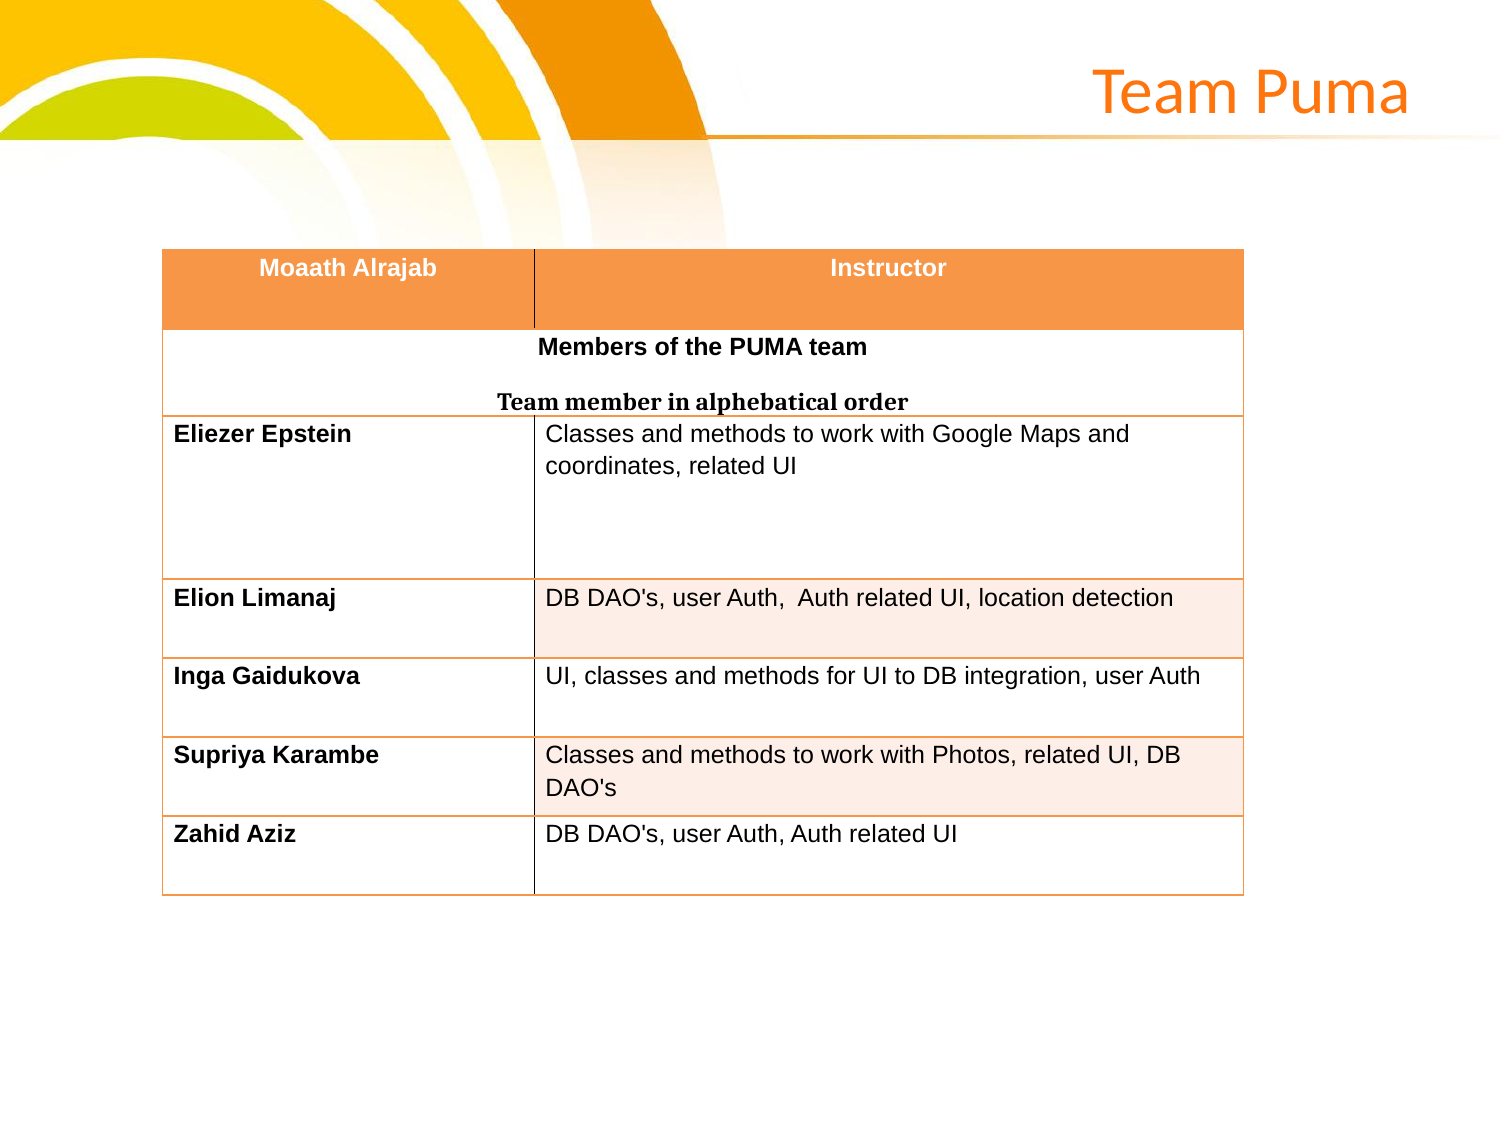

# Team Puma
| Moaath Alrajab | Instructor |
| --- | --- |
| Members of the PUMA team Team member in alphebatical order |  |
| Eliezer Epstein | Classes and methods to work with Google Maps and coordinates, related UI |
| Elion Limanaj | DB DAO's, user Auth, Auth related UI, location detection |
| Inga Gaidukova | UI, classes and methods for UI to DB integration, user Auth |
| Supriya Karambe | Classes and methods to work with Photos, related UI, DB DAO's |
| Zahid Aziz | DB DAO's, user Auth, Auth related UI |